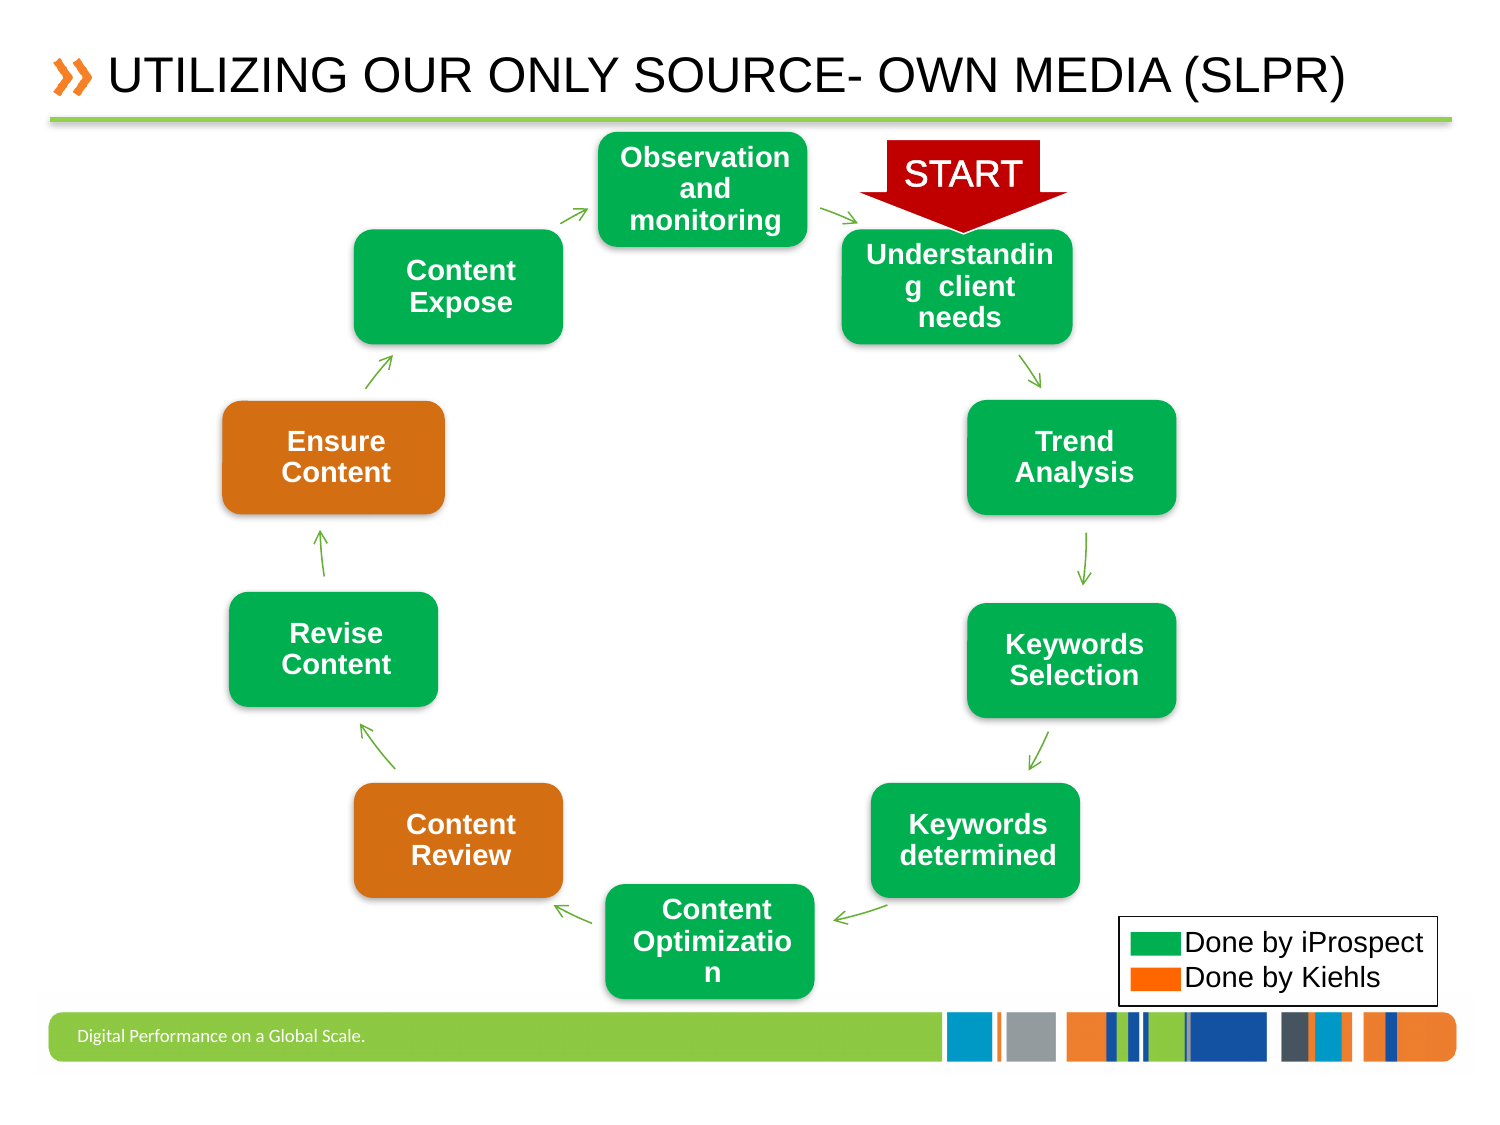

Utilizing our only source- Own Media (SLPR)
START
Observation and monitoring
Understanding  client needs
Trend Analysis
Keywords Selection
Keywords determined
 Content Optimization
Content Review
Revise Content
Ensure Content
Content Expose

Done by iProspect
Done by Kiehls